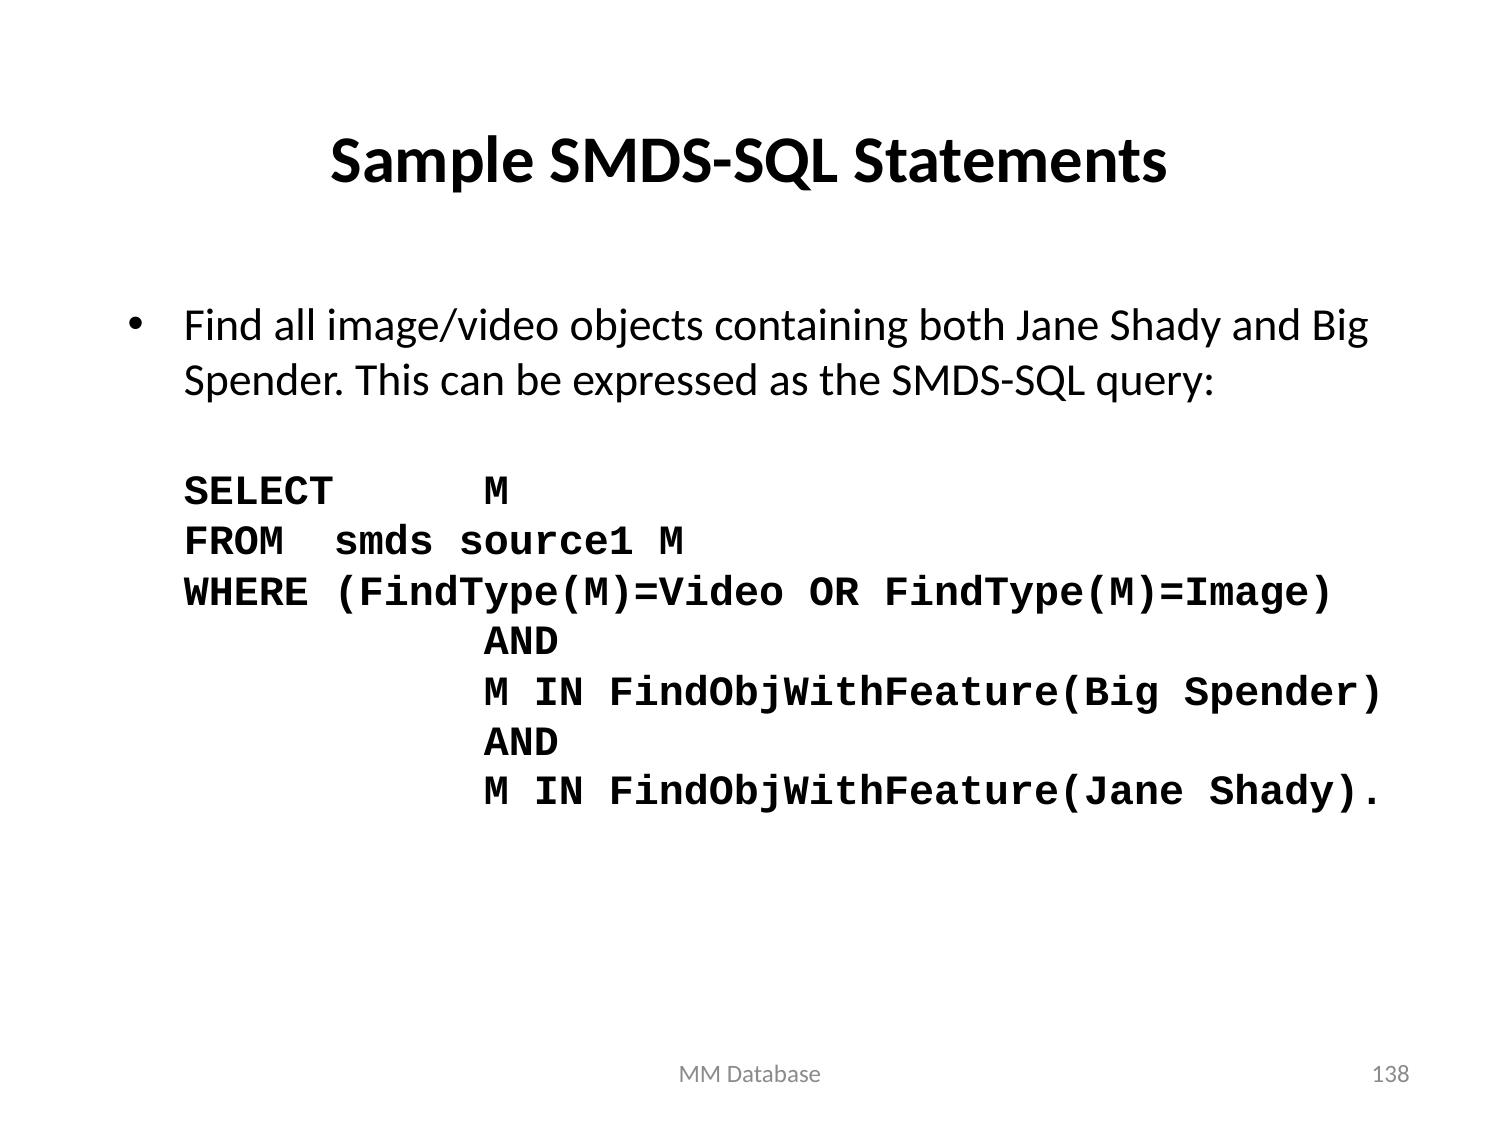

# Sample SMDS-SQL Statements
Find all image/video objects containing both Jane Shady and Big Spender. This can be expressed as the SMDS-SQL query:

	SELECT	M
	FROM	smds source1 M
	WHERE	(FindType(M)=Video OR FindType(M)=Image)
			AND
			M IN FindObjWithFeature(Big Spender)
			AND
			M IN FindObjWithFeature(Jane Shady).

MM Database
138